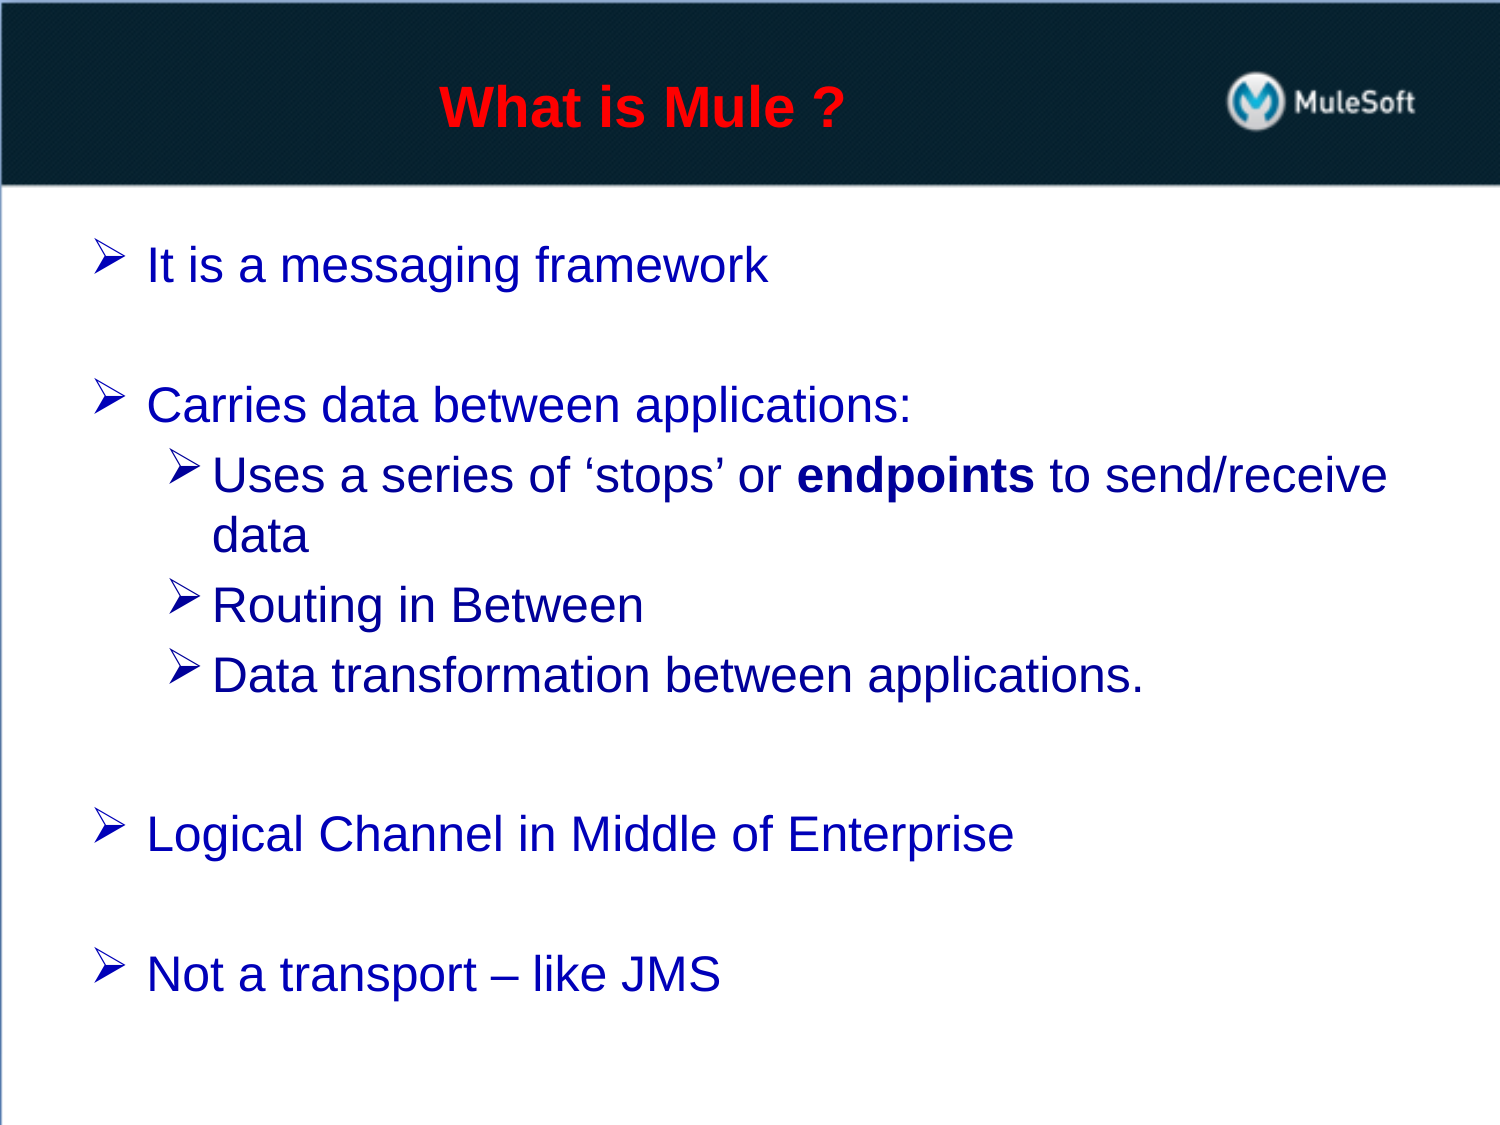

# What is Mule ?
It is a messaging framework

Carries data between applications:
Uses a series of ‘stops’ or endpoints to send/receive data
Routing in Between
Data transformation between applications.

Logical Channel in Middle of Enterprise

Not a transport – like JMS